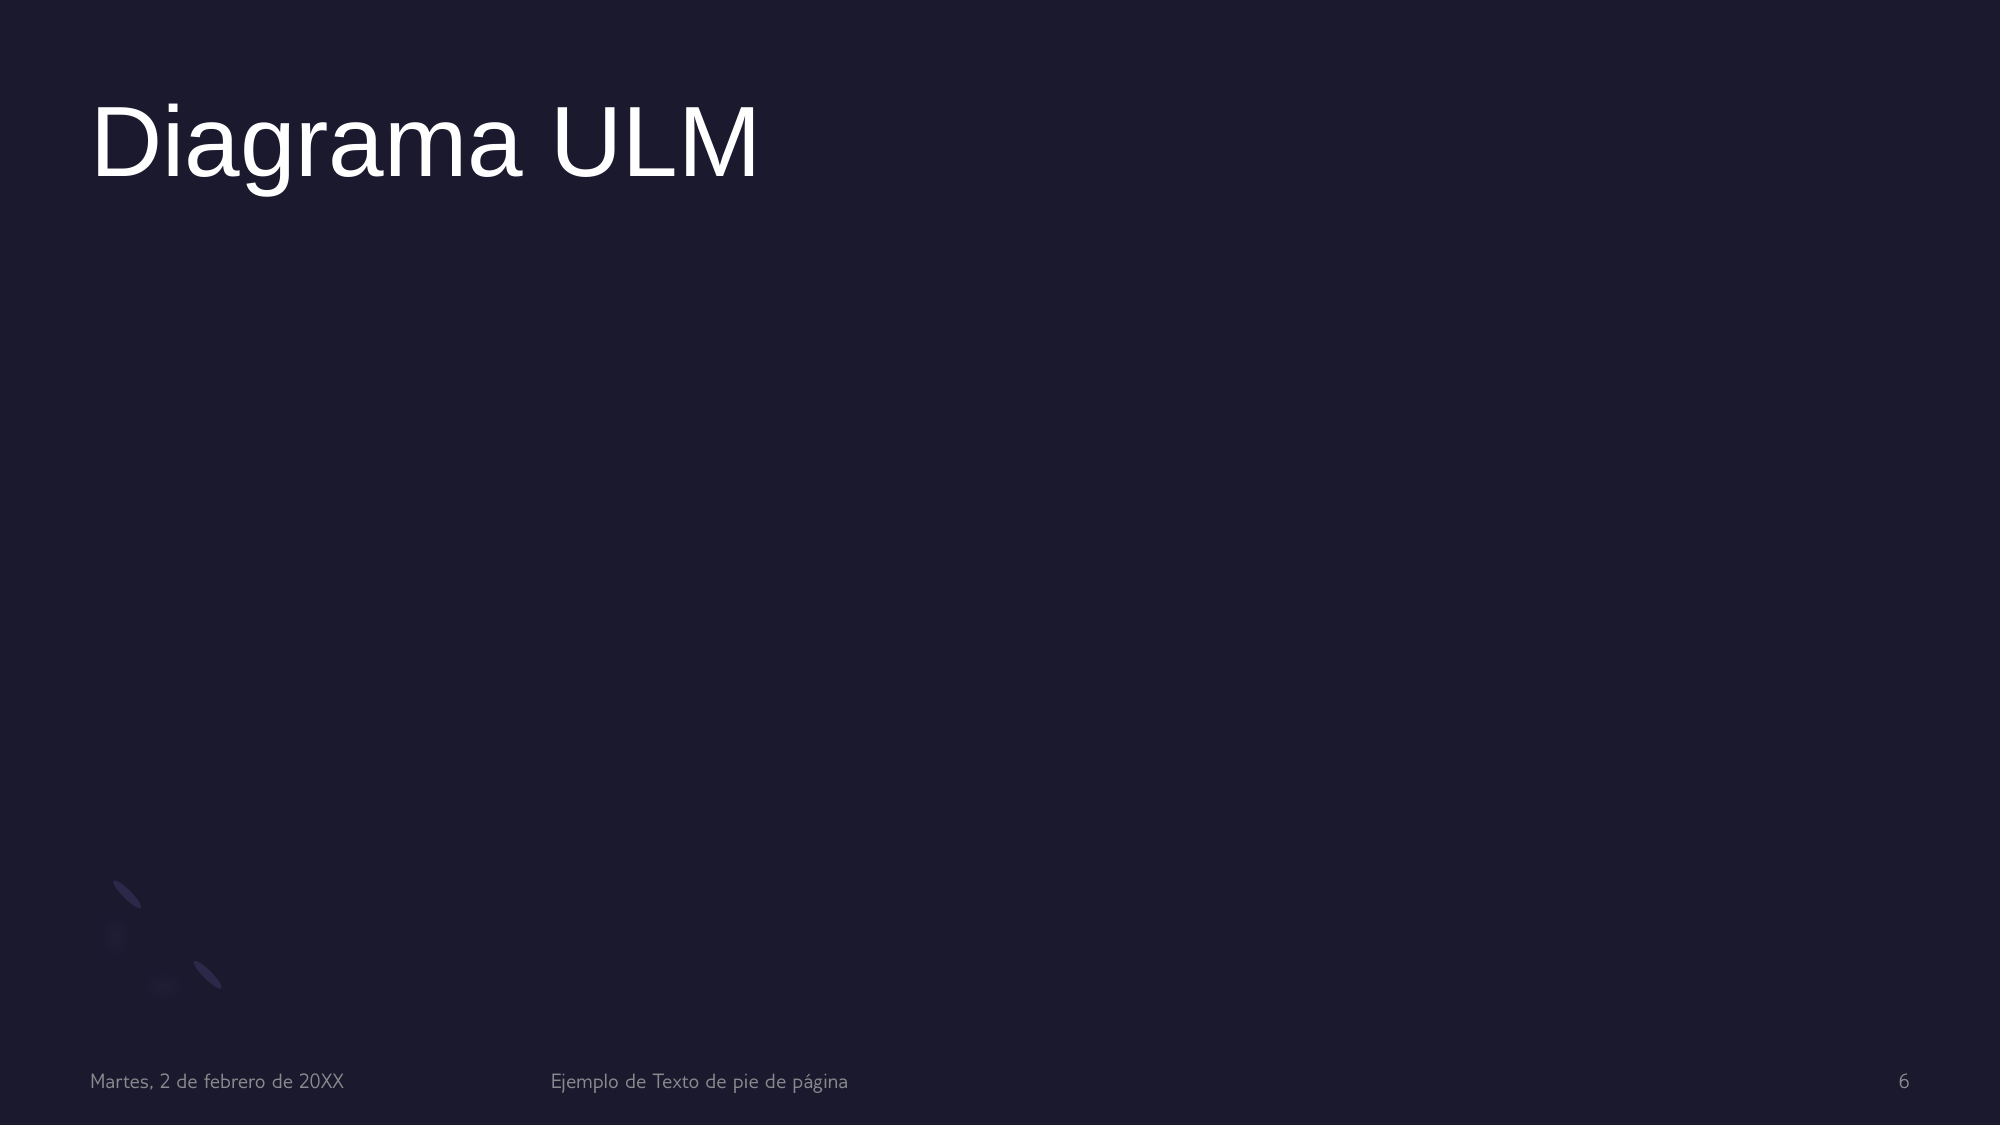

# Diagrama ULM

Martes, 2 de febrero de 20XX
Ejemplo de Texto de pie de página
6